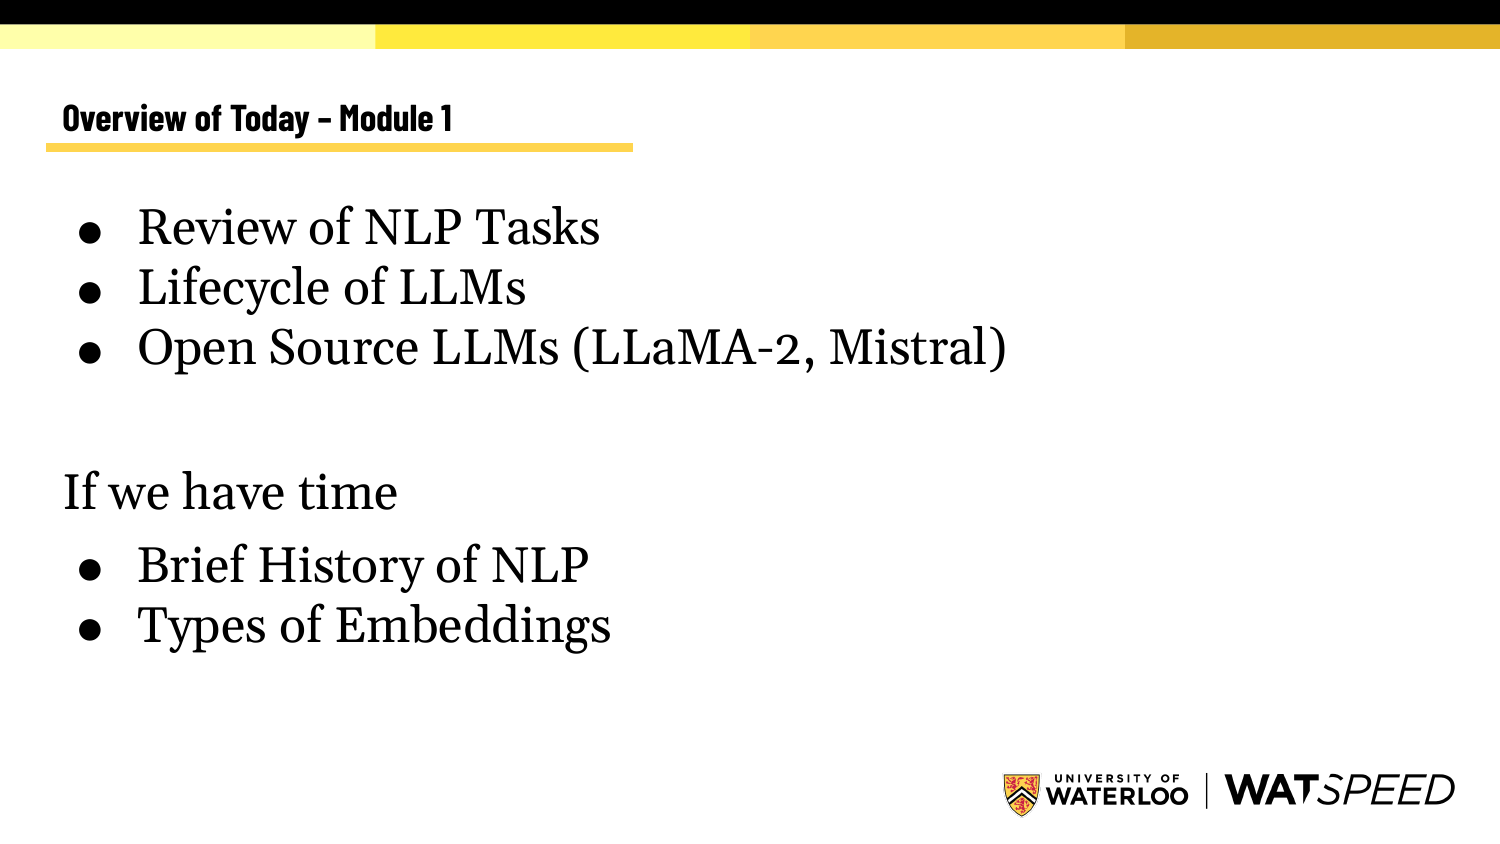

# Overview of Today – Module 1
Review of NLP Tasks
Lifecycle of LLMs
Open Source LLMs (LLaMA-2, Mistral)

If we have time
Brief History of NLP
Types of Embeddings